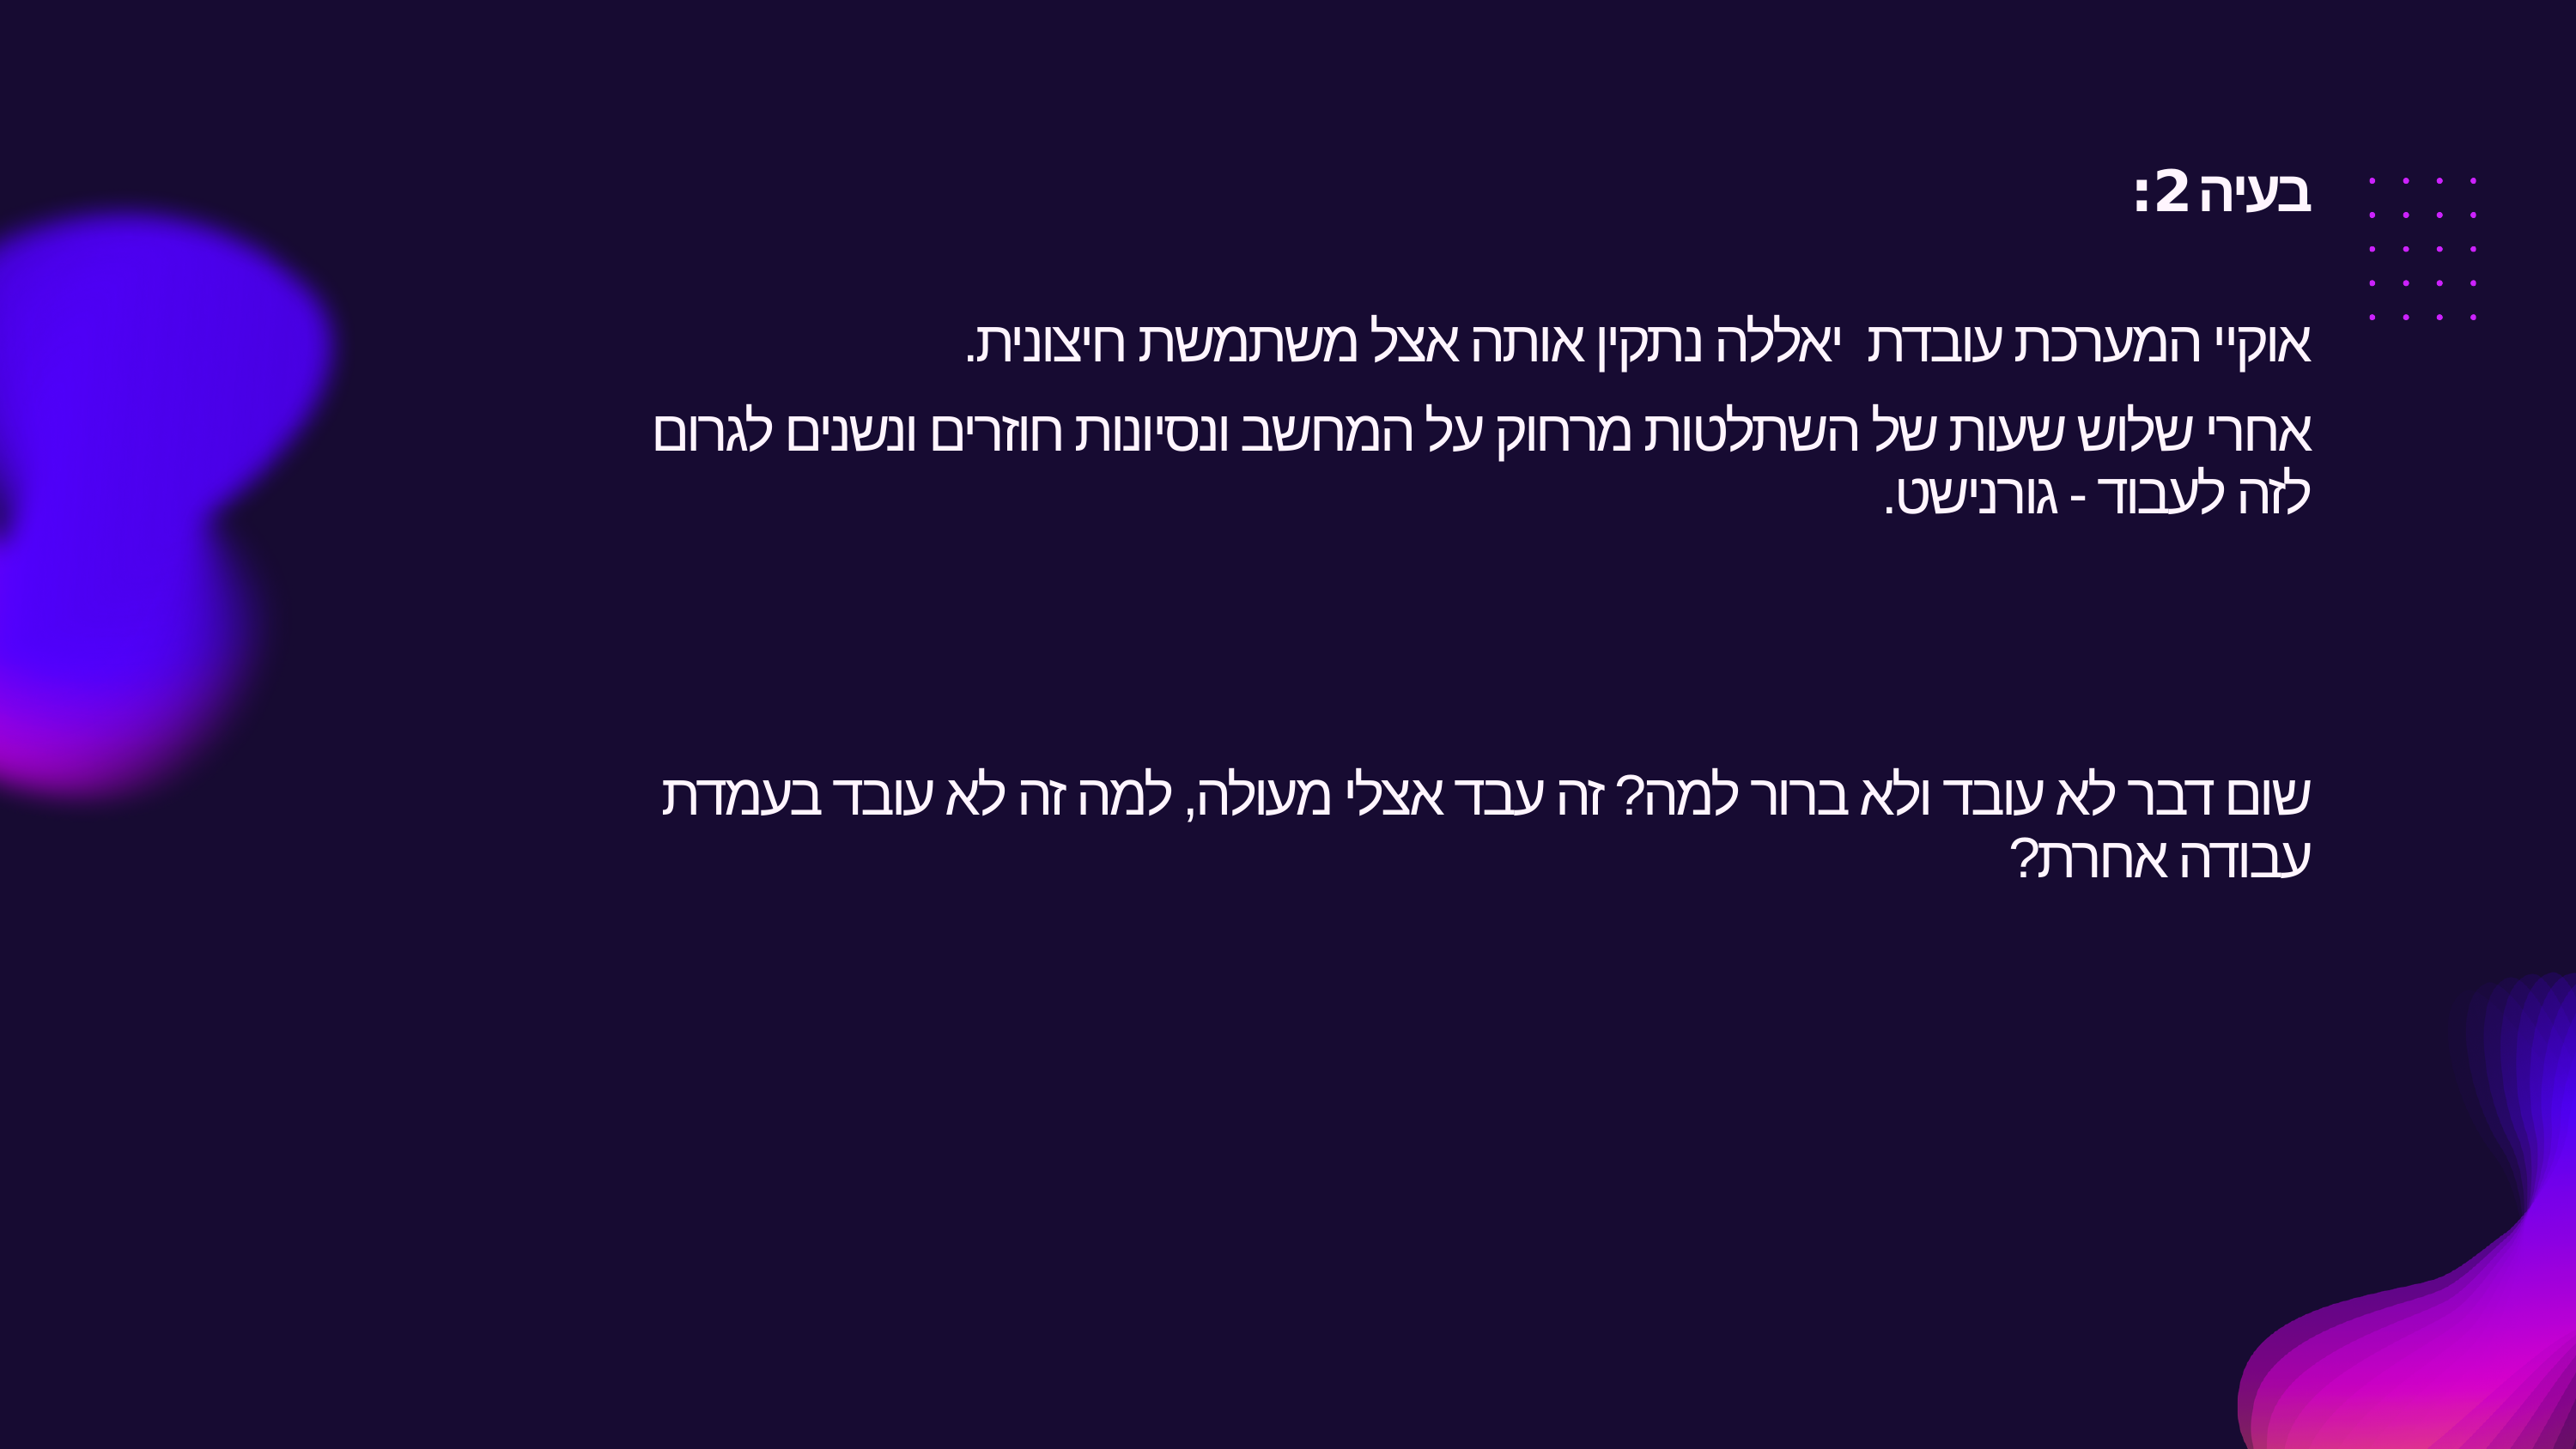

בעיה 2:

אוקיי המערכת עובדת  יאללה נתקין אותה אצל משתמשת חיצונית.
אחרי שלוש שעות של השתלטות מרחוק על המחשב ונסיונות חוזרים ונשנים לגרום לזה לעבוד - גורנישט.
שום דבר לא עובד ולא ברור למה? זה עבד אצלי מעולה, למה זה לא עובד בעמדת עבודה אחרת?